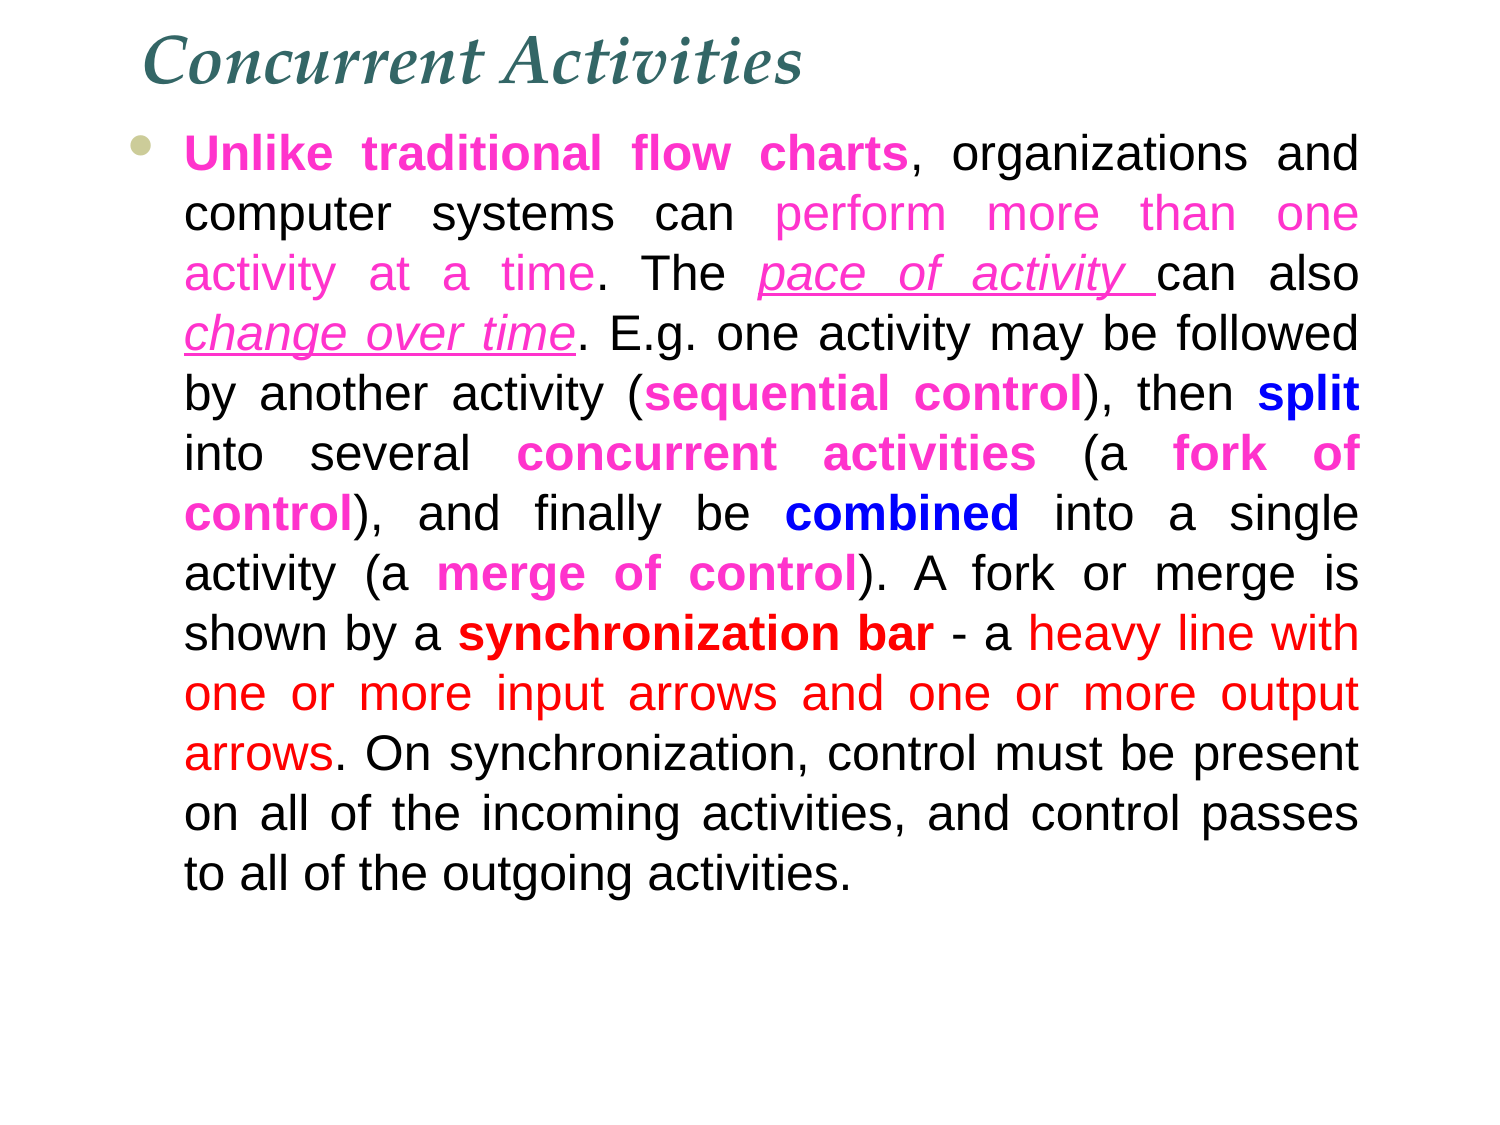

# Concurrent Activities
Unlike traditional flow charts, organizations and computer systems can perform more than one activity at a time. The pace of activity can also change over time. E.g. one activity may be followed by another activity (sequential control), then split into several concurrent activities (a fork of control), and finally be combined into a single activity (a merge of control). A fork or merge is shown by a synchronization bar - a heavy line with one or more input arrows and one or more output arrows. On synchronization, control must be present on all of the incoming activities, and control passes to all of the outgoing activities.